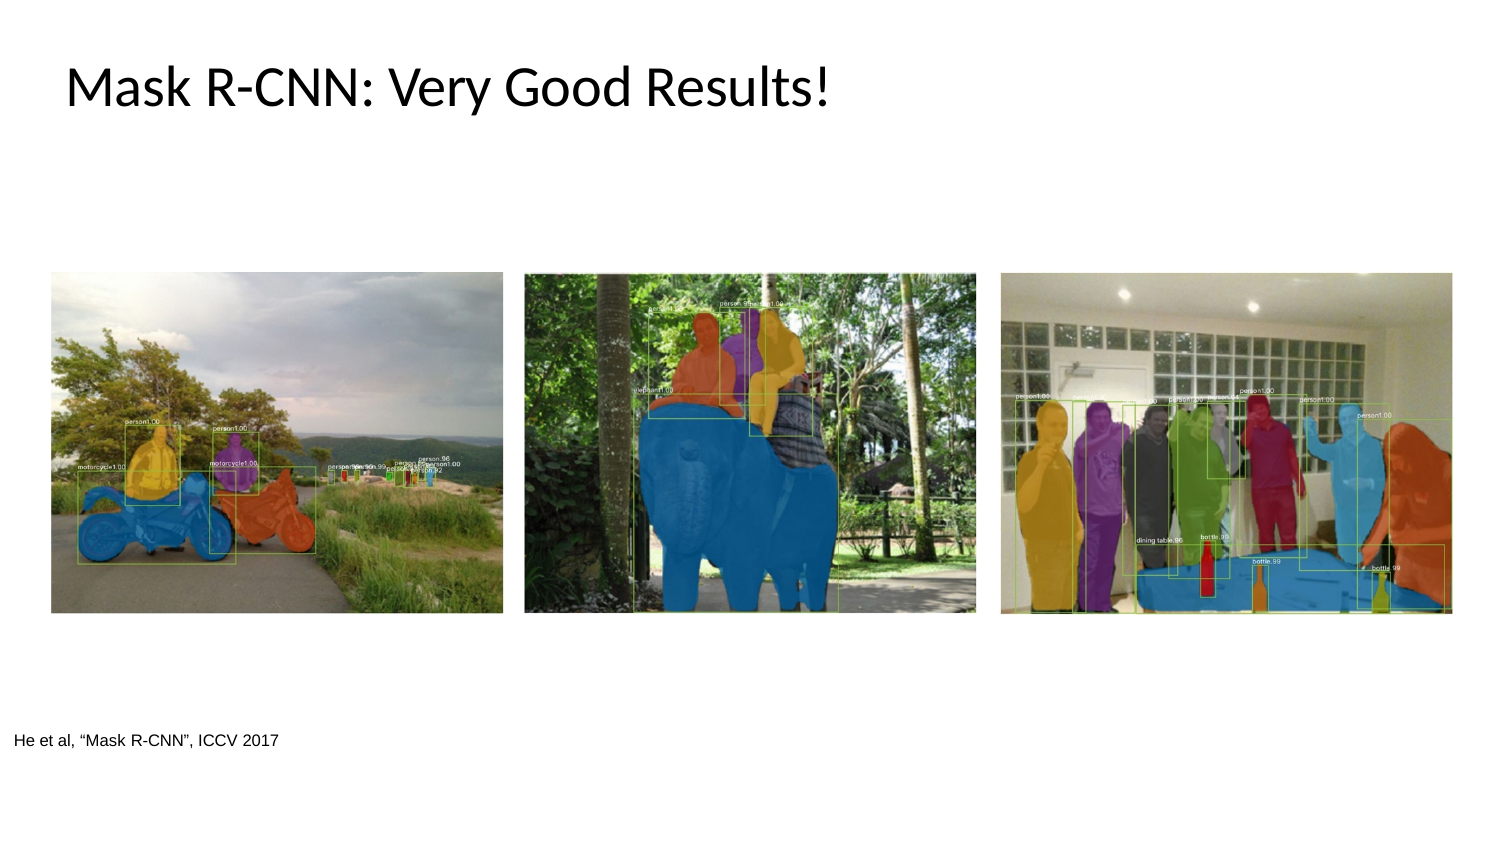

# Mask R-CNN: Very Good Results!

He et al, “Mask R-CNN”, ICCV 2017
May 14, 2019
85